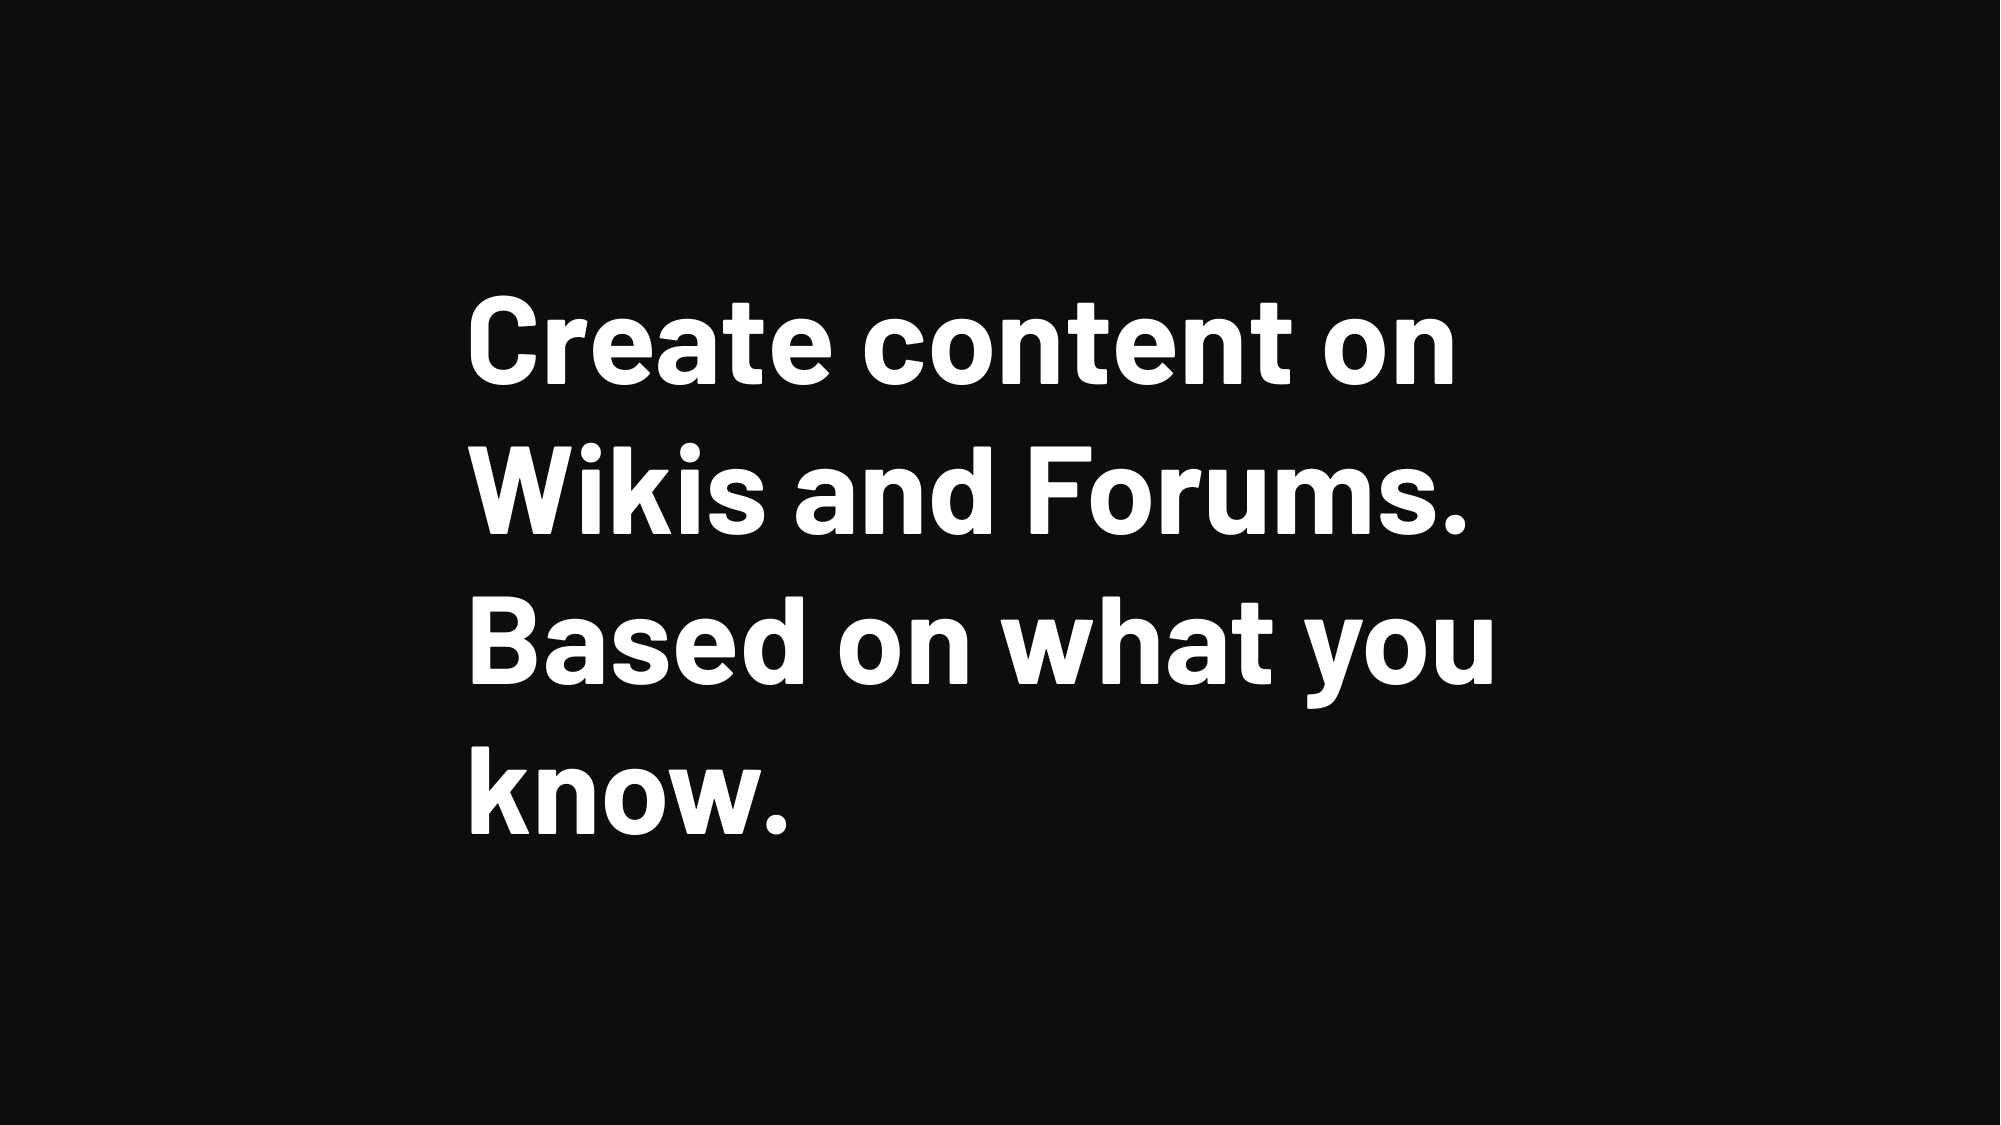

Create content on Wikis and Forums.
Based on what you know.